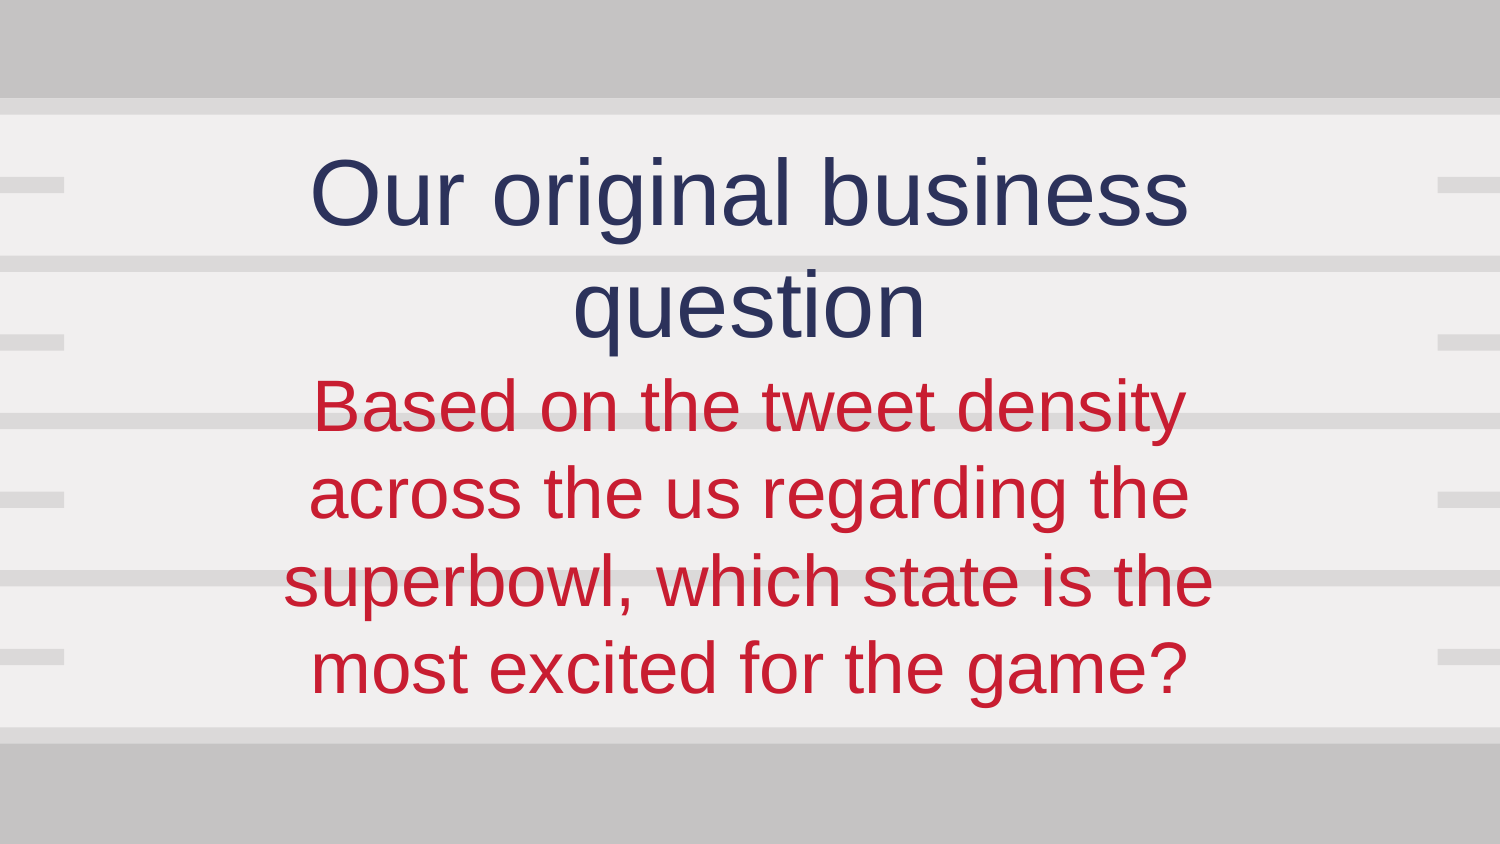

# Our original business question
Based on the tweet density across the us regarding the superbowl, which state is the most excited for the game?